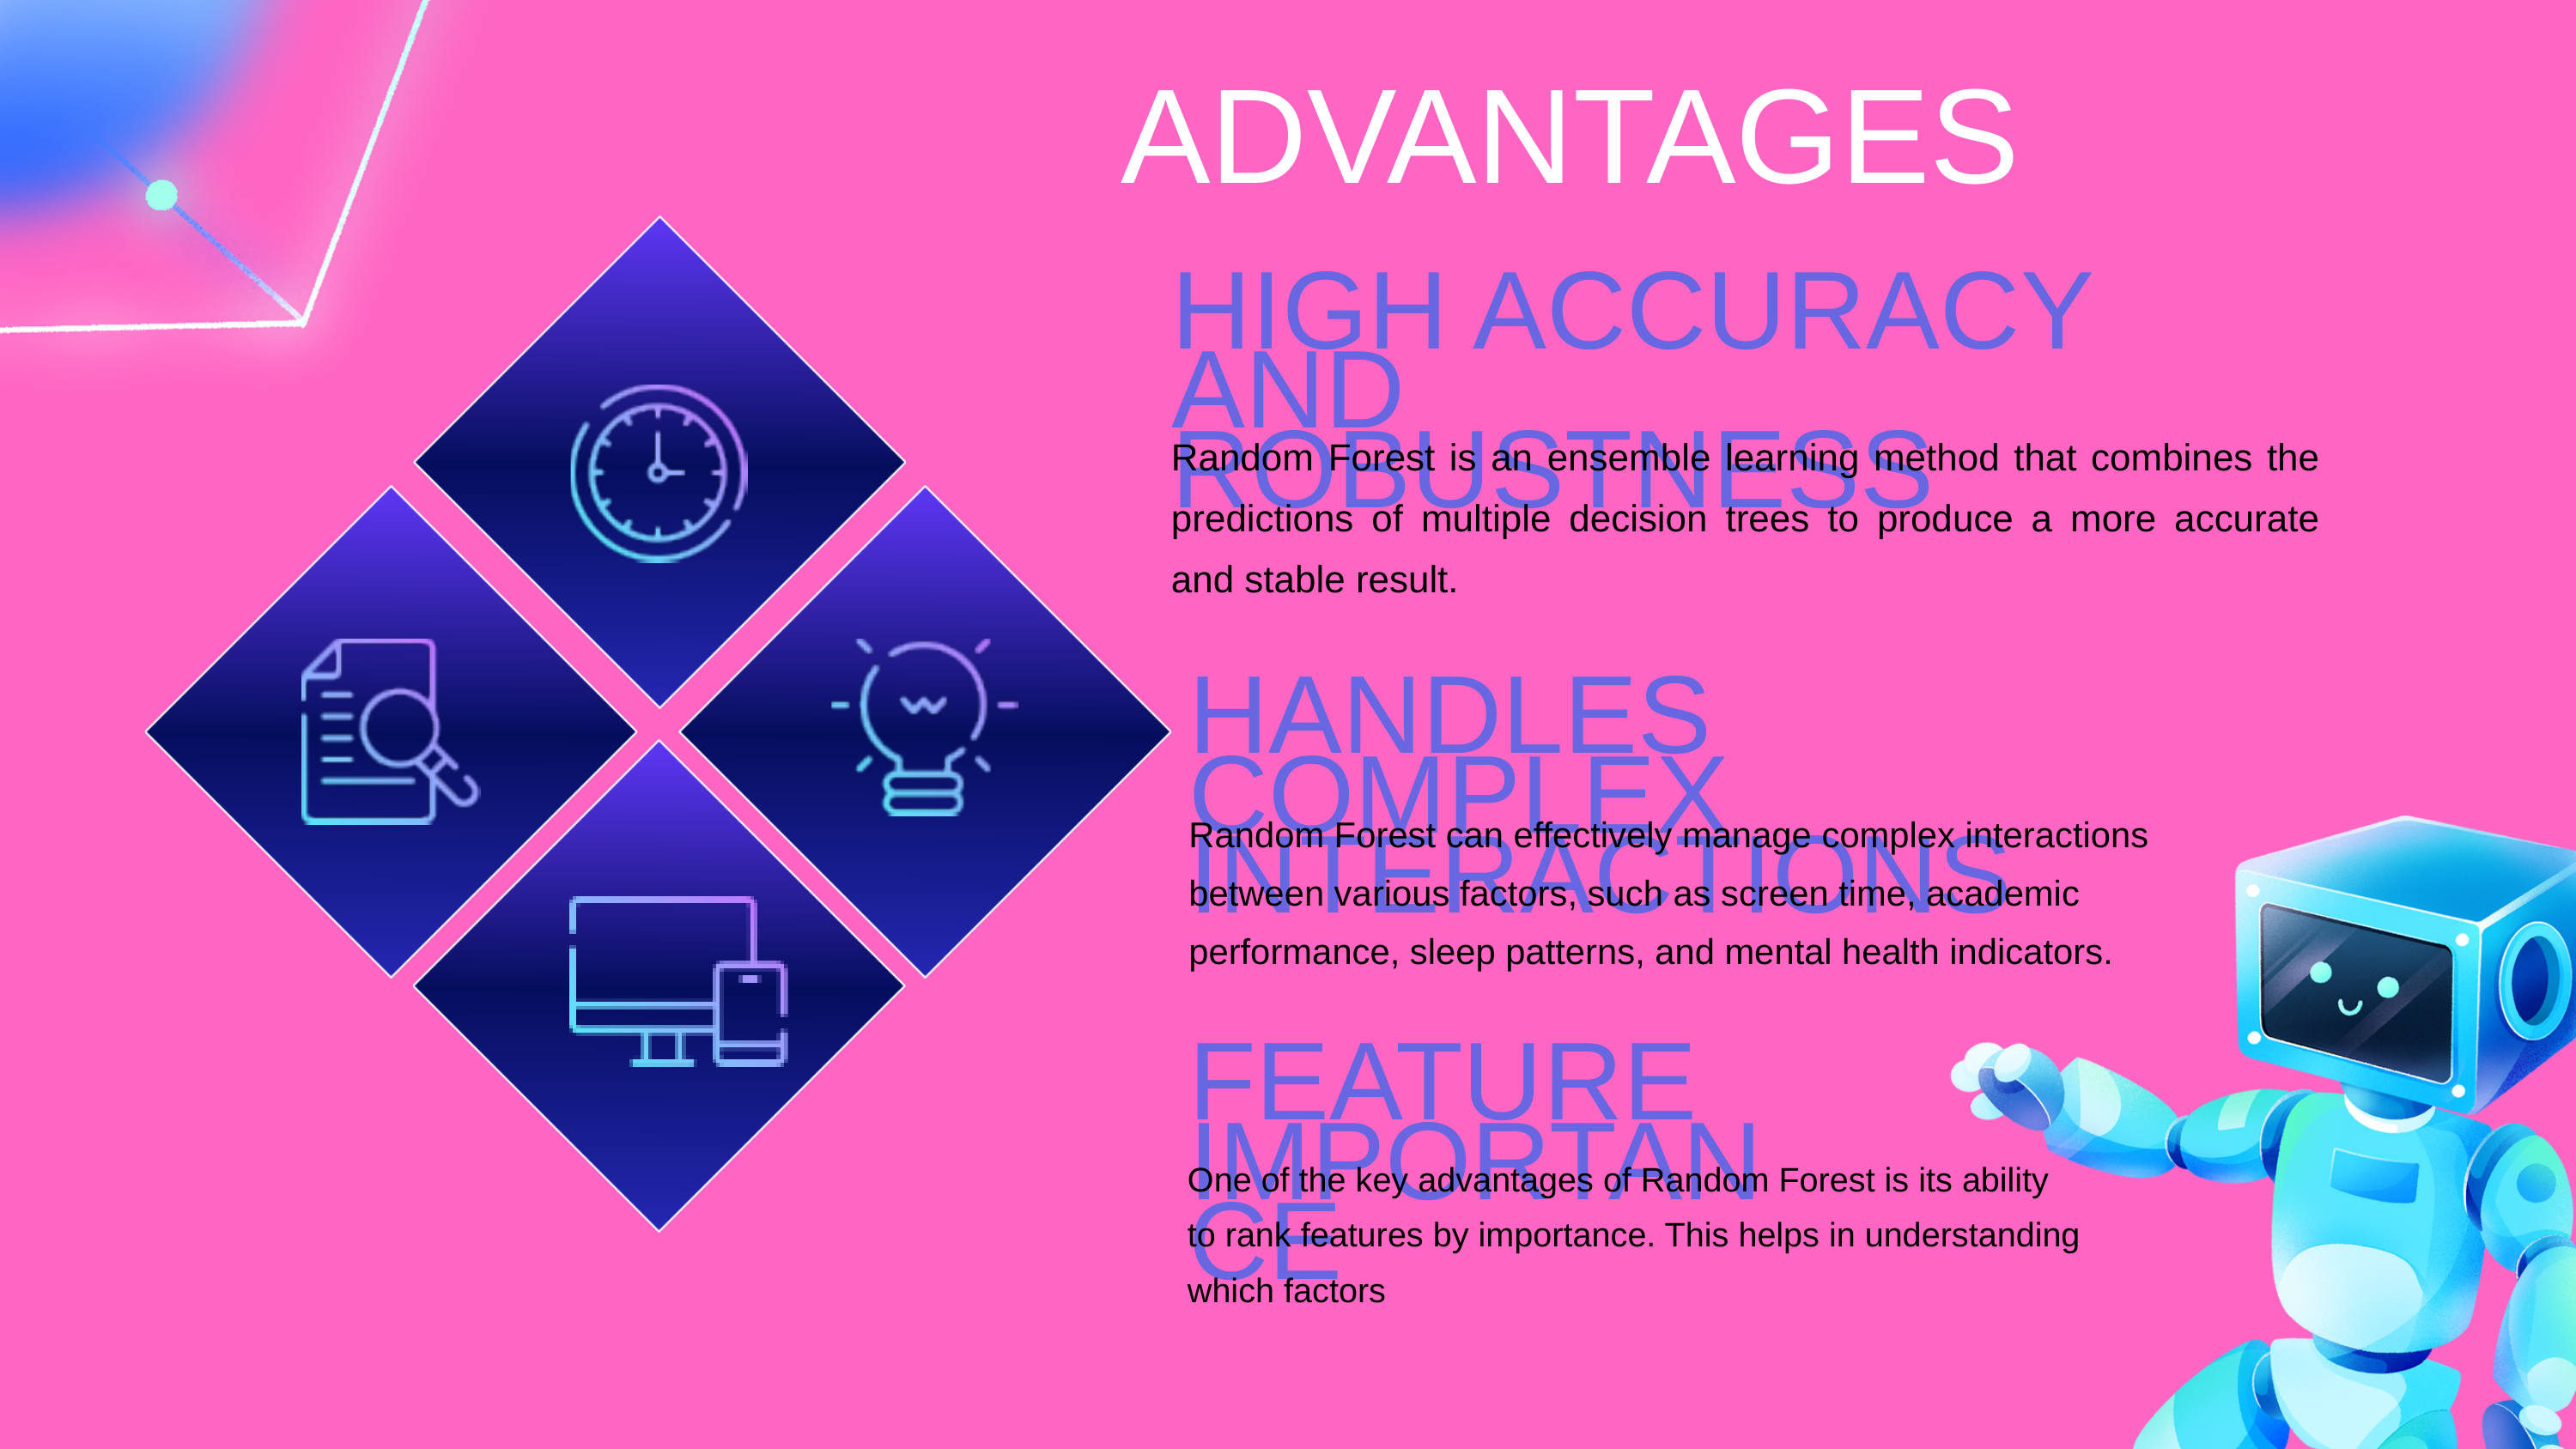

ADVANTAGES

HIGH ACCURACY AND ROBUSTNESS

Random Forest is an ensemble learning method that combines the predictions of multiple decision trees to produce a more accurate and stable result.

HANDLES COMPLEX INTERACTIONS

Random Forest can effectively manage complex interactions between various factors, such as screen time, academic performance, sleep patterns, and mental health indicators.

FEATURE IMPORTANCE
One of the key advantages of Random Forest is its ability to rank features by importance. This helps in understanding which factors